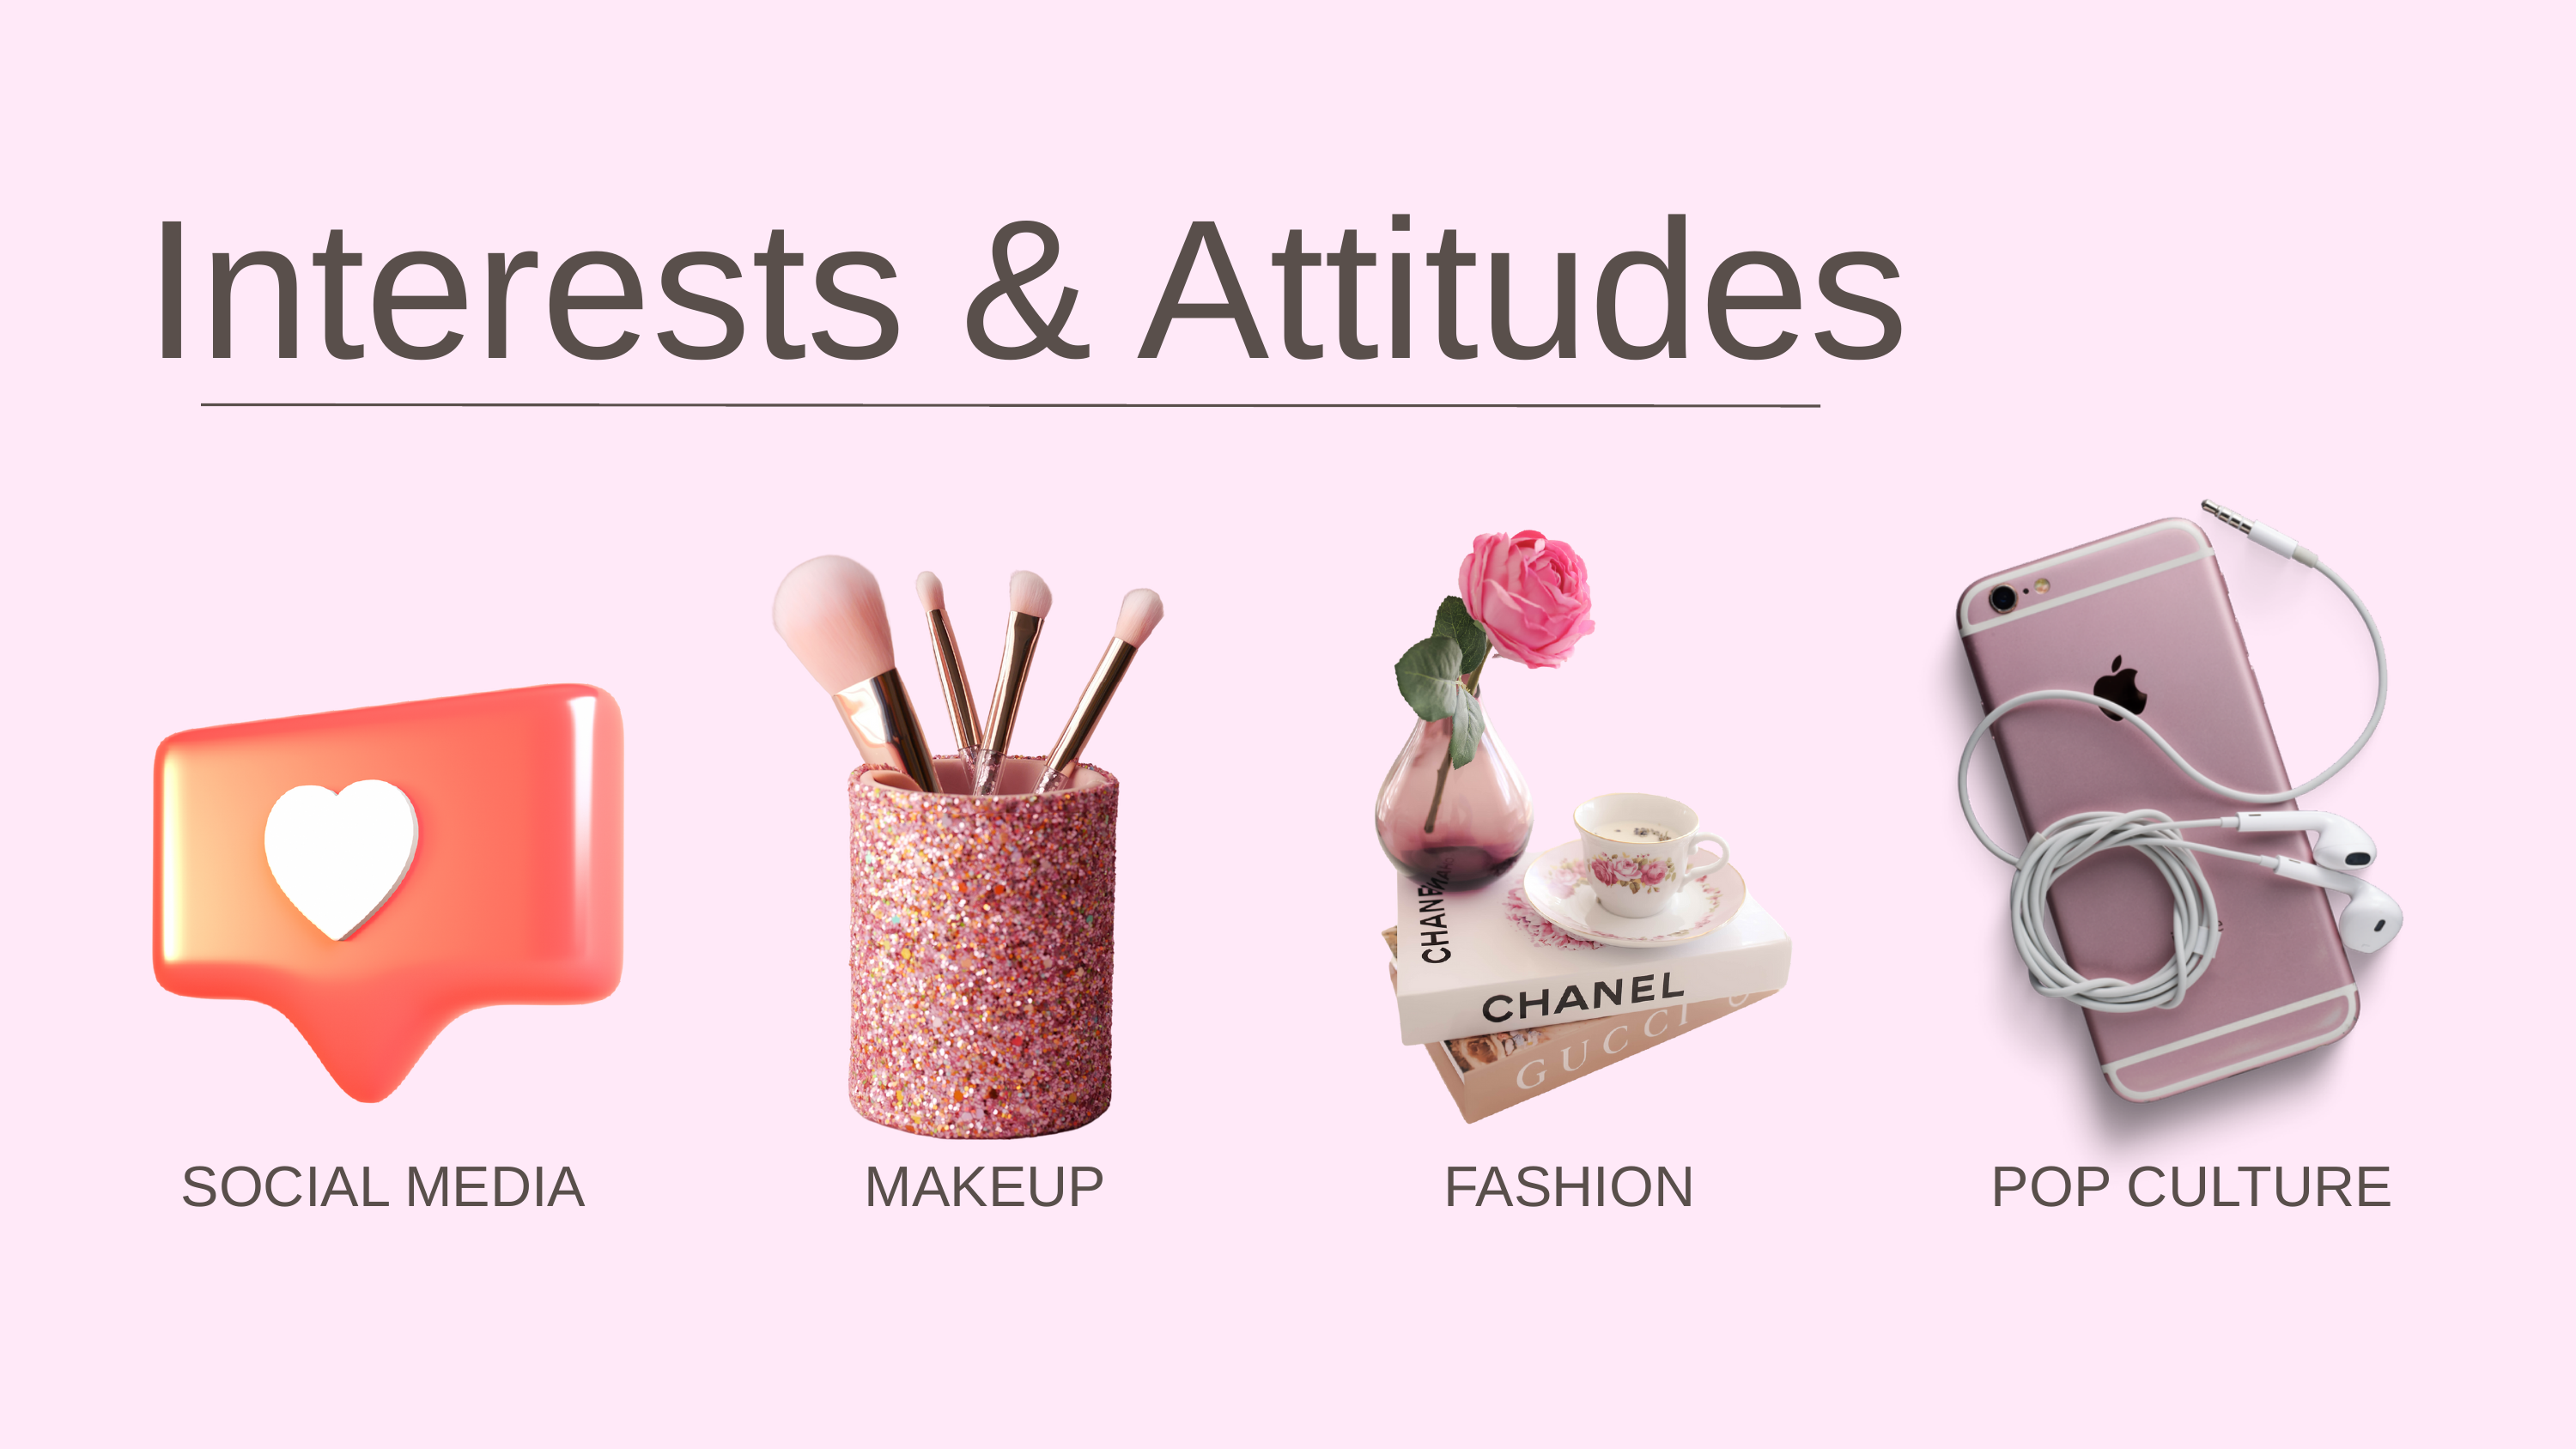

Interests & Attitudes

SOCIAL MEDIA
MAKEUP
FASHION
POP CULTURE